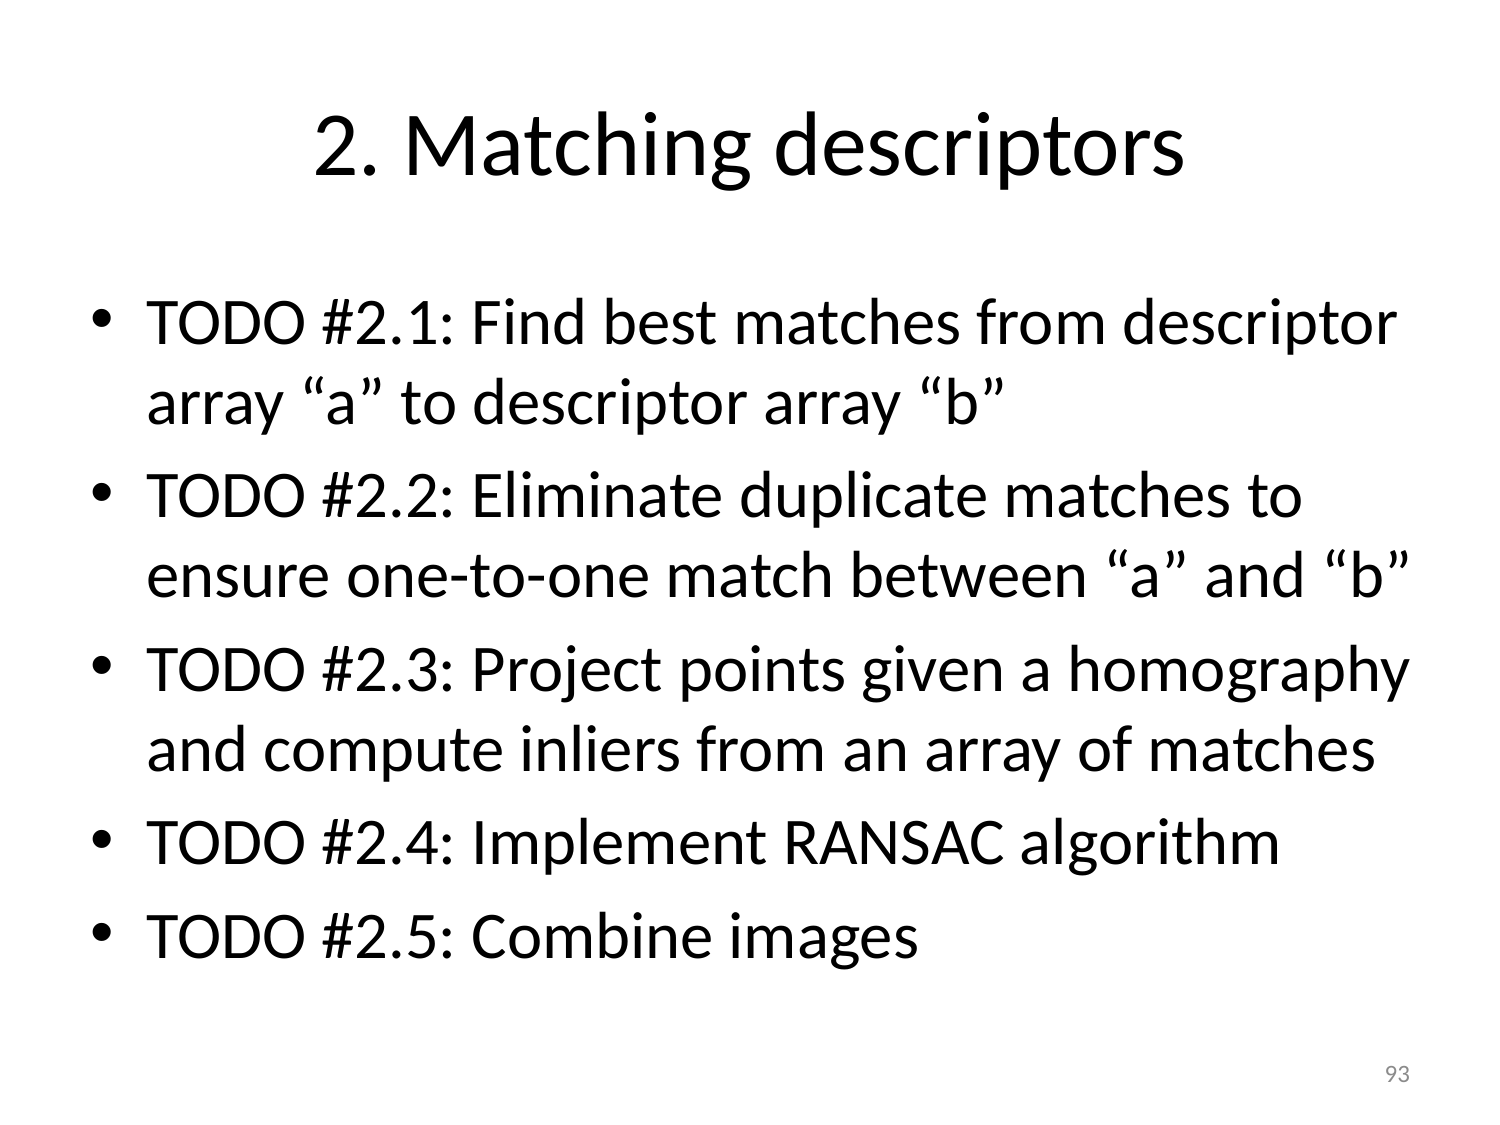

# 2. Matching descriptors
TODO #2.1: Find best matches from descriptor array “a” to descriptor array “b”
TODO #2.2: Eliminate duplicate matches to ensure one-to-one match between “a” and “b”
TODO #2.3: Project points given a homography and compute inliers from an array of matches
TODO #2.4: Implement RANSAC algorithm
TODO #2.5: Combine images

93